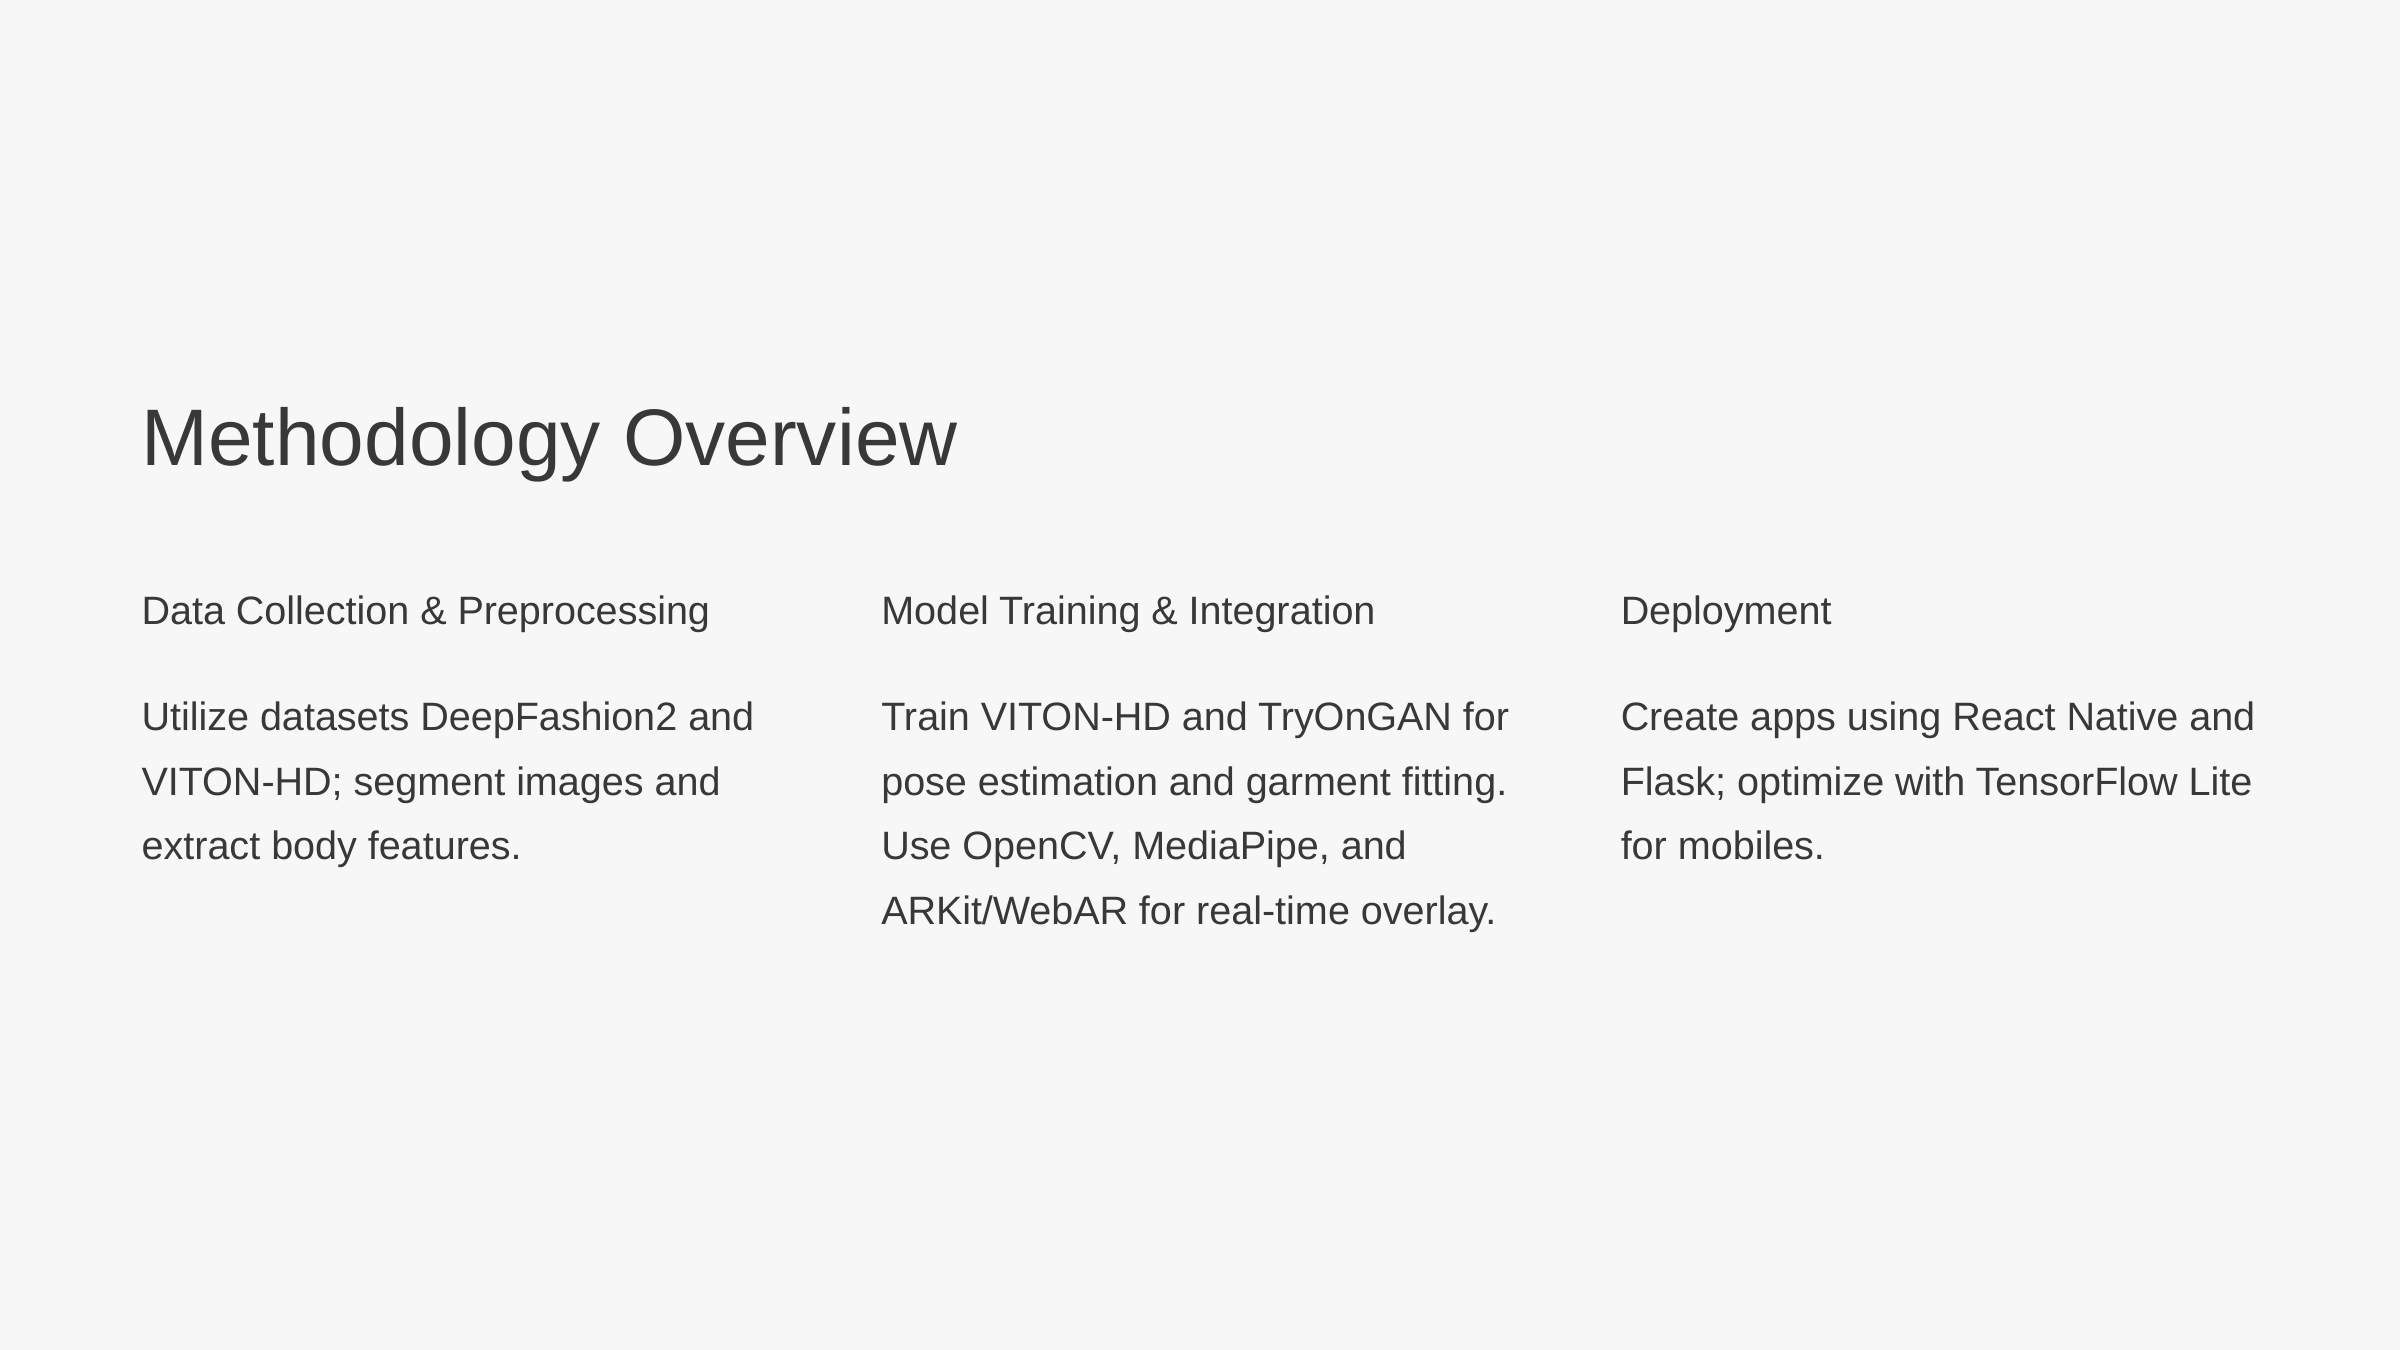

Methodology Overview
Data Collection & Preprocessing
Model Training & Integration
Deployment
Utilize datasets DeepFashion2 and VITON-HD; segment images and extract body features.
Train VITON-HD and TryOnGAN for pose estimation and garment fitting. Use OpenCV, MediaPipe, and ARKit/WebAR for real-time overlay.
Create apps using React Native and Flask; optimize with TensorFlow Lite for mobiles.